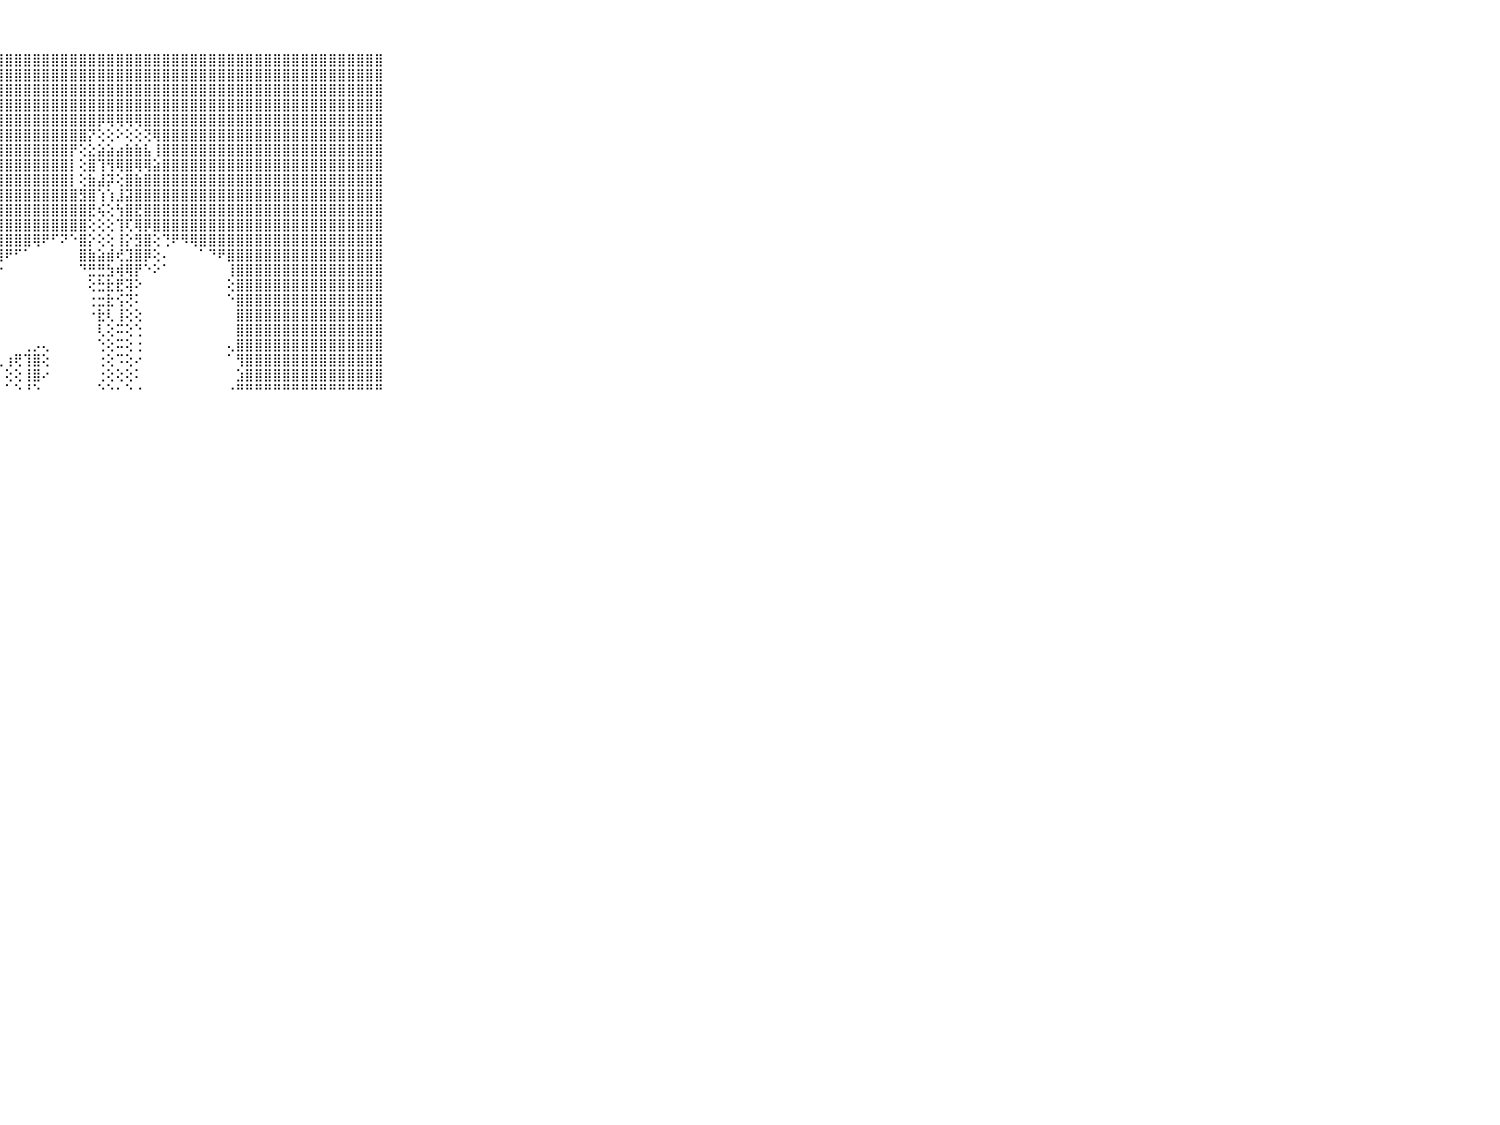

⠀⠀⠀⠀⠀⠀⠀⠀⠀⠀⠀⣿⣿⣿⣿⣿⣿⣿⣿⣿⣿⣿⣿⣿⣿⣿⣿⣿⣿⣿⣿⣿⣿⣿⣿⣿⣿⣿⣿⣿⣿⣿⣿⣿⣿⣿⣿⣿⣿⣿⣿⣿⣿⣿⣿⣿⣿⣿⣿⣿⣿⣿⣿⣿⣿⣿⣿⣿⣿⠀⠀⠀⠀⠀⠀⠀⠀⠀⠀⠀⠀
⠀⠀⠀⠀⠀⠀⠀⠀⠀⠀⠀⣿⣿⣿⣿⣿⣿⣿⣿⣿⣿⣿⣿⣿⣿⣿⣿⣿⣿⣿⣿⣿⣿⣿⣿⣿⣿⣿⣿⣿⣿⣿⣿⣿⣿⣿⣿⣿⣿⣿⣿⣿⣿⣿⣿⣿⣿⣿⣿⣿⣿⣿⣿⣿⣿⣿⣿⣿⣿⠀⠀⠀⠀⠀⠀⠀⠀⠀⠀⠀⠀
⠀⠀⠀⠀⠀⠀⠀⠀⠀⠀⠀⣿⣿⣿⣿⣿⣿⣿⣿⣿⣿⣿⣿⣿⣿⣿⣿⣿⣿⣿⣿⣿⣿⣿⣿⣿⣿⣿⣿⣿⣿⣿⣿⣿⣿⣿⣿⣿⣿⣿⣿⣿⣿⣿⣿⣿⣿⣿⣿⣿⣿⣿⣿⣿⣿⣿⣿⣿⣿⠀⠀⠀⠀⠀⠀⠀⠀⠀⠀⠀⠀
⠀⠀⠀⠀⠀⠀⠀⠀⠀⠀⠀⣿⣿⣿⣿⣿⣿⣿⣿⣿⣿⣿⣿⣿⣿⣿⣿⣿⣿⣿⣿⣿⣿⣿⣿⣿⣿⣿⣿⣿⣿⣿⣿⣿⣿⣿⣿⣿⣿⣿⣿⣿⣿⣿⣿⣿⣿⣿⣿⣿⣿⣿⣿⣿⣿⣿⣿⣿⣿⠀⠀⠀⠀⠀⠀⠀⠀⠀⠀⠀⠀
⠀⠀⠀⠀⠀⠀⠀⠀⠀⠀⠀⣿⣿⣿⣿⣿⣿⣿⣿⣿⣿⣿⣿⣿⣿⣿⣿⣿⣿⣿⣿⣿⣿⣿⣿⣿⣿⣿⡿⢿⢿⢿⢿⣿⣿⣿⣿⣿⣿⣿⣿⣿⣿⣿⣿⣿⣿⣿⣿⣿⣿⣿⣿⣿⣿⣿⣿⣿⣿⠀⠀⠀⠀⠀⠀⠀⠀⠀⠀⠀⠀
⠀⠀⠀⠀⠀⠀⠀⠀⠀⠀⠀⣿⣿⣿⣿⣿⣿⣿⣿⣿⣿⣿⣿⣿⣿⣿⣿⣿⣿⣿⣿⣿⣿⣿⣿⣿⣿⡝⢕⢕⠕⢕⢕⢝⢿⣿⣿⣿⣿⣿⣿⣿⣿⣿⣿⣿⣿⣿⣿⣿⣿⣿⣿⣿⣿⣿⣿⣿⣿⠀⠀⠀⠀⠀⠀⠀⠀⠀⠀⠀⠀
⠀⠀⠀⠀⠀⠀⠀⠀⠀⠀⠀⣿⣿⣿⣿⣿⣿⣿⣿⣿⣿⣿⣿⣿⣿⣿⣿⣿⣿⣿⣿⣿⣿⣿⣿⡟⢕⣕⣵⣵⣴⣷⣷⣧⢸⣿⣿⣿⣿⣿⣿⣿⣿⣿⣿⣿⣿⣿⣿⣿⣿⣿⣿⣿⣿⣿⣿⣿⣿⠀⠀⠀⠀⠀⠀⠀⠀⠀⠀⠀⠀
⠀⠀⠀⠀⠀⠀⠀⠀⠀⠀⠀⣿⣿⣿⣿⣿⣿⣿⣿⣿⣿⣿⣿⣿⣿⣿⣿⣿⣿⣿⣿⣿⣿⣿⣿⡇⢕⣿⢹⢻⢿⣿⢿⢿⣵⣿⣿⣿⣿⣿⣿⣿⣿⣿⣿⣿⣿⣿⣿⣿⣿⣿⣿⣿⣿⣿⣿⣿⣿⠀⠀⠀⠀⠀⠀⠀⠀⠀⠀⠀⠀
⠀⠀⠀⠀⠀⠀⠀⠀⠀⠀⠀⣿⣿⣿⣿⣿⣿⣿⣿⣿⣿⣿⣿⣿⣿⣿⣿⣿⣿⣿⣿⣿⣿⣿⣿⡇⢕⣷⣼⡽⢕⣿⣷⣿⣿⣿⣿⣿⣿⣿⣿⣿⣿⣿⣿⣿⣿⣿⣿⣿⣿⣿⣿⣿⣿⣿⣿⣿⣿⠀⠀⠀⠀⠀⠀⠀⠀⠀⠀⠀⠀
⠀⠀⠀⠀⠀⠀⠀⠀⠀⠀⠀⣿⣿⣿⣿⣿⣿⣿⣿⣿⣿⣿⣿⣿⣿⣿⣿⣿⣿⣿⣿⣿⣿⣿⣿⣿⣻⣿⢱⢱⣸⣽⣿⣿⣿⣿⣿⣿⣿⣿⣿⣿⣿⣿⣿⣿⣿⣿⣿⣿⣿⣿⣿⣿⣿⣿⣿⣿⣿⠀⠀⠀⠀⠀⠀⠀⠀⠀⠀⠀⠀
⠀⠀⠀⠀⠀⠀⠀⠀⠀⠀⠀⣿⣿⣿⣿⣿⣿⣿⣿⣿⣿⣿⣿⣿⣿⣿⣿⣿⣿⣿⣿⣿⣿⣿⣿⣿⣿⣟⢮⢕⢳⣿⣟⣿⣿⣿⣿⣿⣿⣿⣿⣿⣿⣿⣿⣿⣿⣿⣿⣿⣿⣿⣿⣿⣿⣿⣿⣿⣿⠀⠀⠀⠀⠀⠀⠀⠀⠀⠀⠀⠀
⠀⠀⠀⠀⠀⠀⠀⠀⠀⠀⠀⣿⣿⣿⣿⣿⣿⣿⣿⣿⣿⣿⣿⣿⣿⣿⣿⣿⣿⣿⣿⣿⣿⣿⣿⣿⣿⢕⢕⢕⢹⢏⢿⡿⣿⣿⣿⣿⣿⣿⣿⣿⣿⣿⣿⣿⣿⣿⣿⣿⣿⣿⣿⣿⣿⣿⣿⣿⣿⠀⠀⠀⠀⠀⠀⠀⠀⠀⠀⠀⠀
⠀⠀⠀⠀⠀⠀⠀⠀⠀⠀⠀⣿⣿⣿⣿⣿⣿⣿⣿⣿⣿⣿⣿⣿⣿⣿⣿⣿⣿⣿⣿⢿⠟⠋⠝⠑⣿⡕⢕⢕⢸⡕⣻⣿⢕⢙⠟⠻⢿⣿⣿⣿⣿⣿⣿⣿⣿⣿⣿⣿⣿⣿⣿⣿⣿⣿⣿⣿⣿⠀⠀⠀⠀⠀⠀⠀⠀⠀⠀⠀⠀
⠀⠀⠀⠀⠀⠀⠀⠀⠀⠀⠀⣿⣿⣿⣿⣿⣿⣿⣿⣿⣿⣿⣿⣿⣿⣿⣿⢿⠟⠋⠁⠀⠀⠀⠀⠀⣿⣷⣵⣾⢞⣹⣿⡿⢕⠄⠀⠀⠀⠁⠙⠟⣿⣿⣿⣿⣿⣿⣿⣿⣿⣿⣿⣿⣿⣿⣿⣿⣿⠀⠀⠀⠀⠀⠀⠀⠀⠀⠀⠀⠀
⠀⠀⠀⠀⠀⠀⠀⠀⠀⠀⠀⣿⣿⣿⣿⣿⣿⣿⣿⣿⣿⣿⣿⣿⣿⣿⡏⠐⠀⠀⠀⠀⠀⠀⠀⠀⠙⣛⣛⣳⢾⢿⡟⠑⠕⠁⠀⠀⠀⠀⠀⠀⢸⣿⣿⣿⣿⣿⣿⣿⣿⣿⣿⣿⣿⣿⣿⣿⣿⠀⠀⠀⠀⠀⠀⠀⠀⠀⠀⠀⠀
⠀⠀⠀⠀⠀⠀⠀⠀⠀⠀⠀⣿⣿⣿⣿⣿⣿⣿⣿⣿⣿⣿⣿⣿⣿⣿⡇⠀⠀⠀⠀⠀⠀⠀⠀⠀⠀⢕⣓⣗⣟⢽⠕⠀⠀⠀⠀⠀⠀⠀⠀⠀⢕⣿⣿⣿⣿⣿⣿⣿⣿⣿⣿⣿⣿⣿⣿⣿⣿⠀⠀⠀⠀⠀⠀⠀⠀⠀⠀⠀⠀
⠀⠀⠀⠀⠀⠀⠀⠀⠀⠀⠀⣿⣿⣿⣿⣿⣿⣿⣿⣿⣿⣿⣿⣿⣿⣿⠑⠀⠀⠀⠀⠀⠀⠀⠀⠀⠀⢐⣒⣗⢪⢝⠅⠀⠀⠀⠀⠀⠀⠀⠀⠀⠑⣿⣿⣿⣿⣿⣿⣿⣿⣿⣿⣿⣿⣿⣿⣿⣿⠀⠀⠀⠀⠀⠀⠀⠀⠀⠀⠀⠀
⠀⠀⠀⠀⠀⠀⠀⠀⠀⠀⠀⣿⣿⣿⣿⣿⣿⣿⣿⣿⣿⣿⣿⣿⣿⡏⠀⠀⠀⠀⠀⠀⠀⠀⠀⠀⠀⠐⣗⢇⢸⢕⢕⠀⠀⠀⠀⠀⠀⠀⠀⠀⠀⣿⣿⣿⣿⣿⣿⣿⣿⣿⣿⣿⣿⣿⣿⣿⣿⠀⠀⠀⠀⠀⠀⠀⠀⠀⠀⠀⠀
⠀⠀⠀⠀⠀⠀⠀⠀⠀⠀⠀⣿⣿⣿⣿⣿⣿⣿⣿⣿⣿⣿⣿⣿⣿⢇⠀⠀⠀⠀⠀⠀⠀⠀⠀⠀⠀⠀⢇⢕⠭⢕⢑⠀⠀⠀⠀⠀⠀⠀⠀⠀⠀⣿⣿⣿⣿⣿⣿⣿⣿⣿⣿⣿⣿⣿⣿⣿⣿⠀⠀⠀⠀⠀⠀⠀⠀⠀⠀⠀⠀
⠀⠀⠀⠀⠀⠀⠀⠀⠀⠀⠀⣿⣿⣿⣿⣿⣿⣿⣿⣿⣿⣿⣿⣿⡟⠁⠀⠀⠀⠀⢀⡠⢄⠀⠀⠀⠀⠀⢑⢕⠭⢕⢐⠀⠀⠀⠀⠀⠀⠀⠀⠀⢄⣿⣿⣿⣿⣿⣿⣿⣿⣿⣿⣿⣿⣿⣿⣿⣿⠀⠀⠀⠀⠀⠀⠀⠀⠀⠀⠀⠀
⠀⠀⠀⠀⠀⠀⠀⠀⠀⠀⠀⣿⣿⣿⣿⣿⣿⣿⣿⣿⣿⣿⣿⣿⡇⠕⢀⢀⢰⢟⢹⣿⢕⠀⠀⠀⠀⠀⢐⢕⠩⢕⠔⠀⠀⠀⠀⠀⠀⠀⠀⠀⠁⢻⣿⣿⣿⣿⣿⣿⣿⣿⣿⣿⣿⣿⣿⣿⣿⠀⠀⠀⠀⠀⠀⠀⠀⠀⠀⠀⠀
⠀⠀⠀⠀⠀⠀⠀⠀⠀⠀⠀⣿⣿⣿⣿⣿⣿⣿⣿⣿⣿⣿⣿⣿⠁⠀⠁⠀⢕⢕⢸⣿⠔⠀⠀⠀⠀⠀⢐⢕⢕⢕⠅⠀⠀⠀⠀⠀⠀⠀⠀⠀⠀⣱⣿⣿⣿⣿⣿⣿⣿⣿⣿⣿⣿⣿⣿⣿⣿⠀⠀⠀⠀⠀⠀⠀⠀⠀⠀⠀⠀
⠀⠀⠀⠀⠀⠀⠀⠀⠀⠀⠀⠛⠛⠛⠛⠛⠛⠛⠛⠛⠛⠛⠛⠃⠀⠀⠀⠀⠁⠑⠘⠑⠀⠀⠀⠀⠀⠀⠑⠑⠂⠑⠐⠀⠀⠀⠀⠀⠀⠀⠀⠀⠐⠛⠛⠛⠛⠛⠛⠛⠛⠛⠛⠛⠛⠛⠛⠛⠛⠀⠀⠀⠀⠀⠀⠀⠀⠀⠀⠀⠀